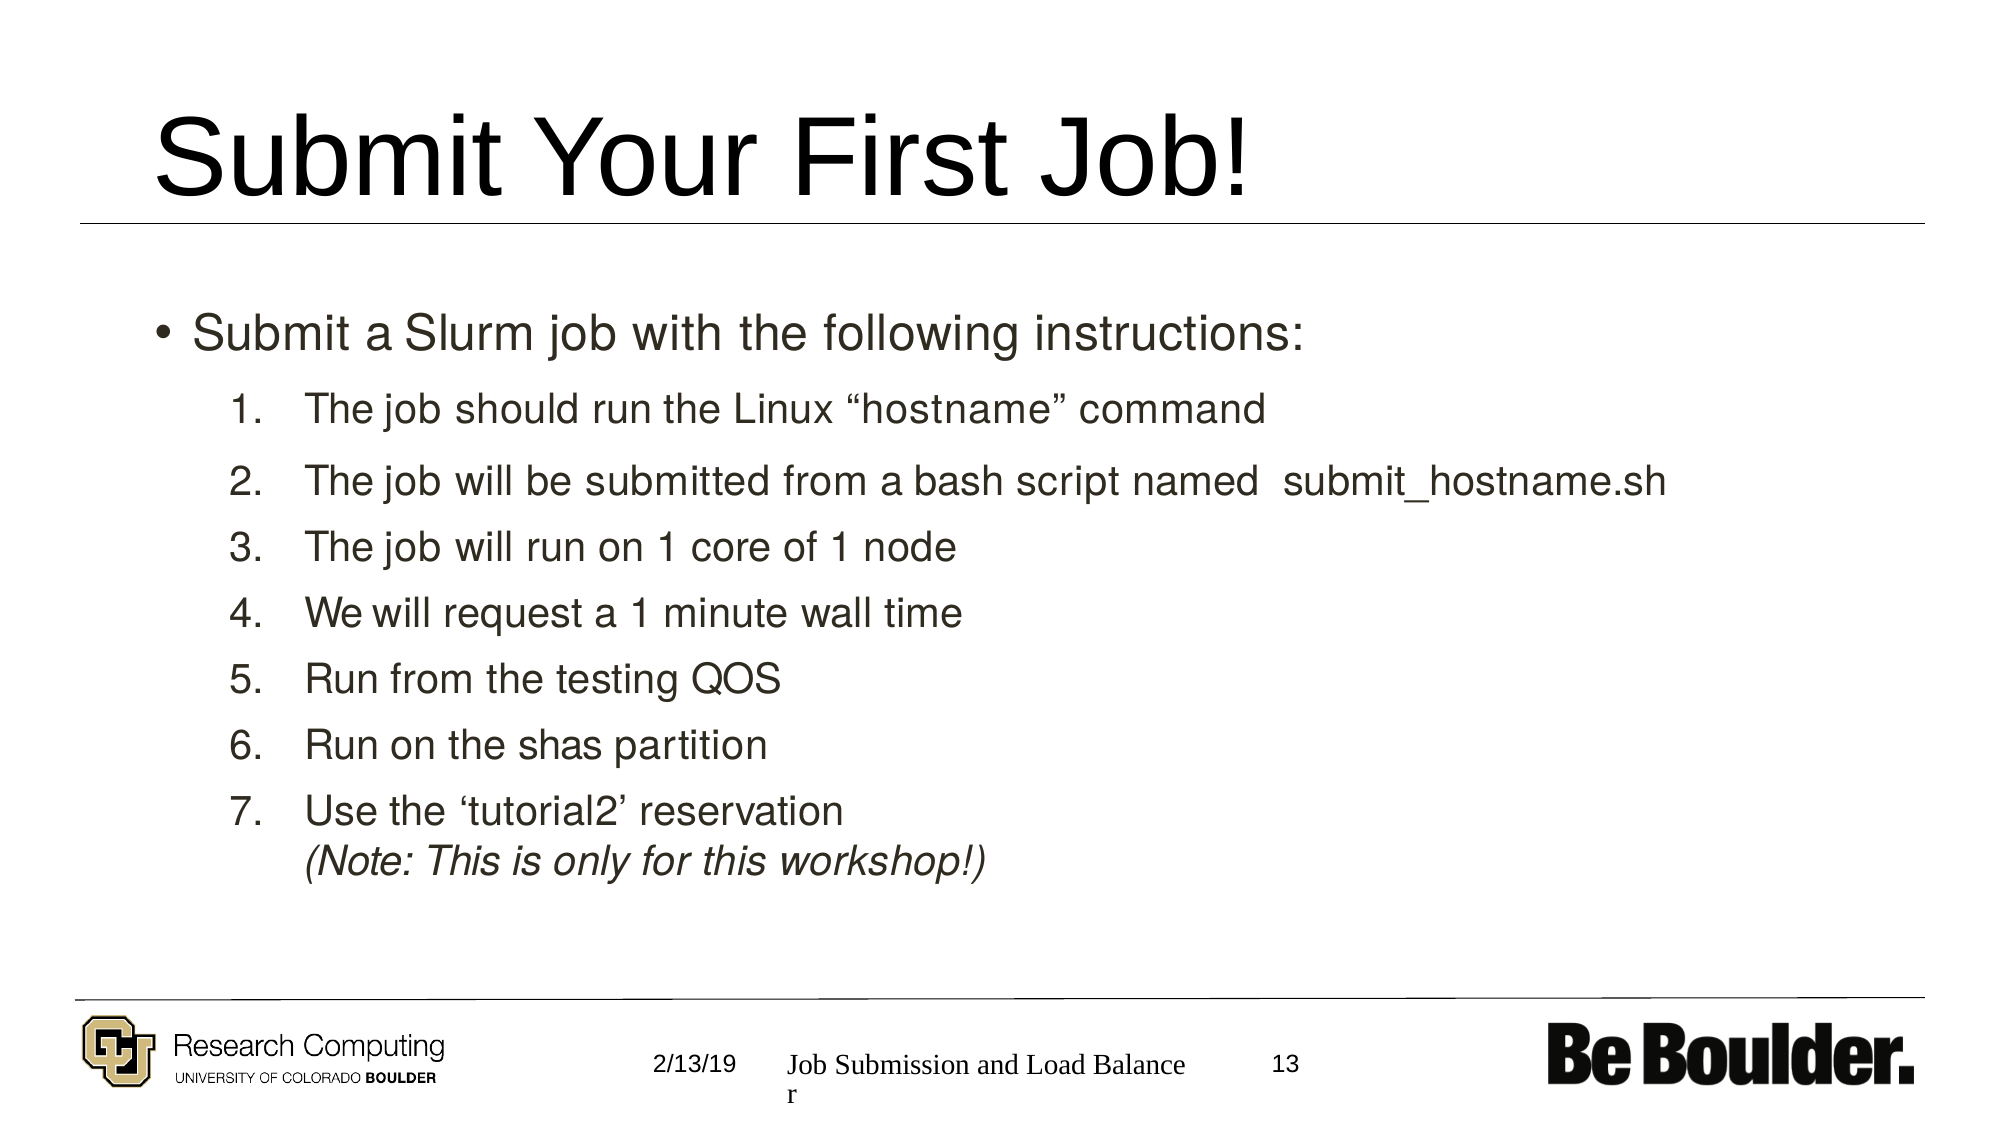

# Submit Your First Job!
Submit a Slurm job with the following instructions:
The job should run the Linux “hostname” command
The job will be submitted from a bash script named  submit_hostname.sh
The job will run on 1 core of 1 node
We will request a 1 minute wall time
Run from the testing QOS
Run on the shas partition
Use the ‘tutorial2’ reservation
(Note: This is only for this workshop!)

2/13/19
13
Job Submission and Load Balancer